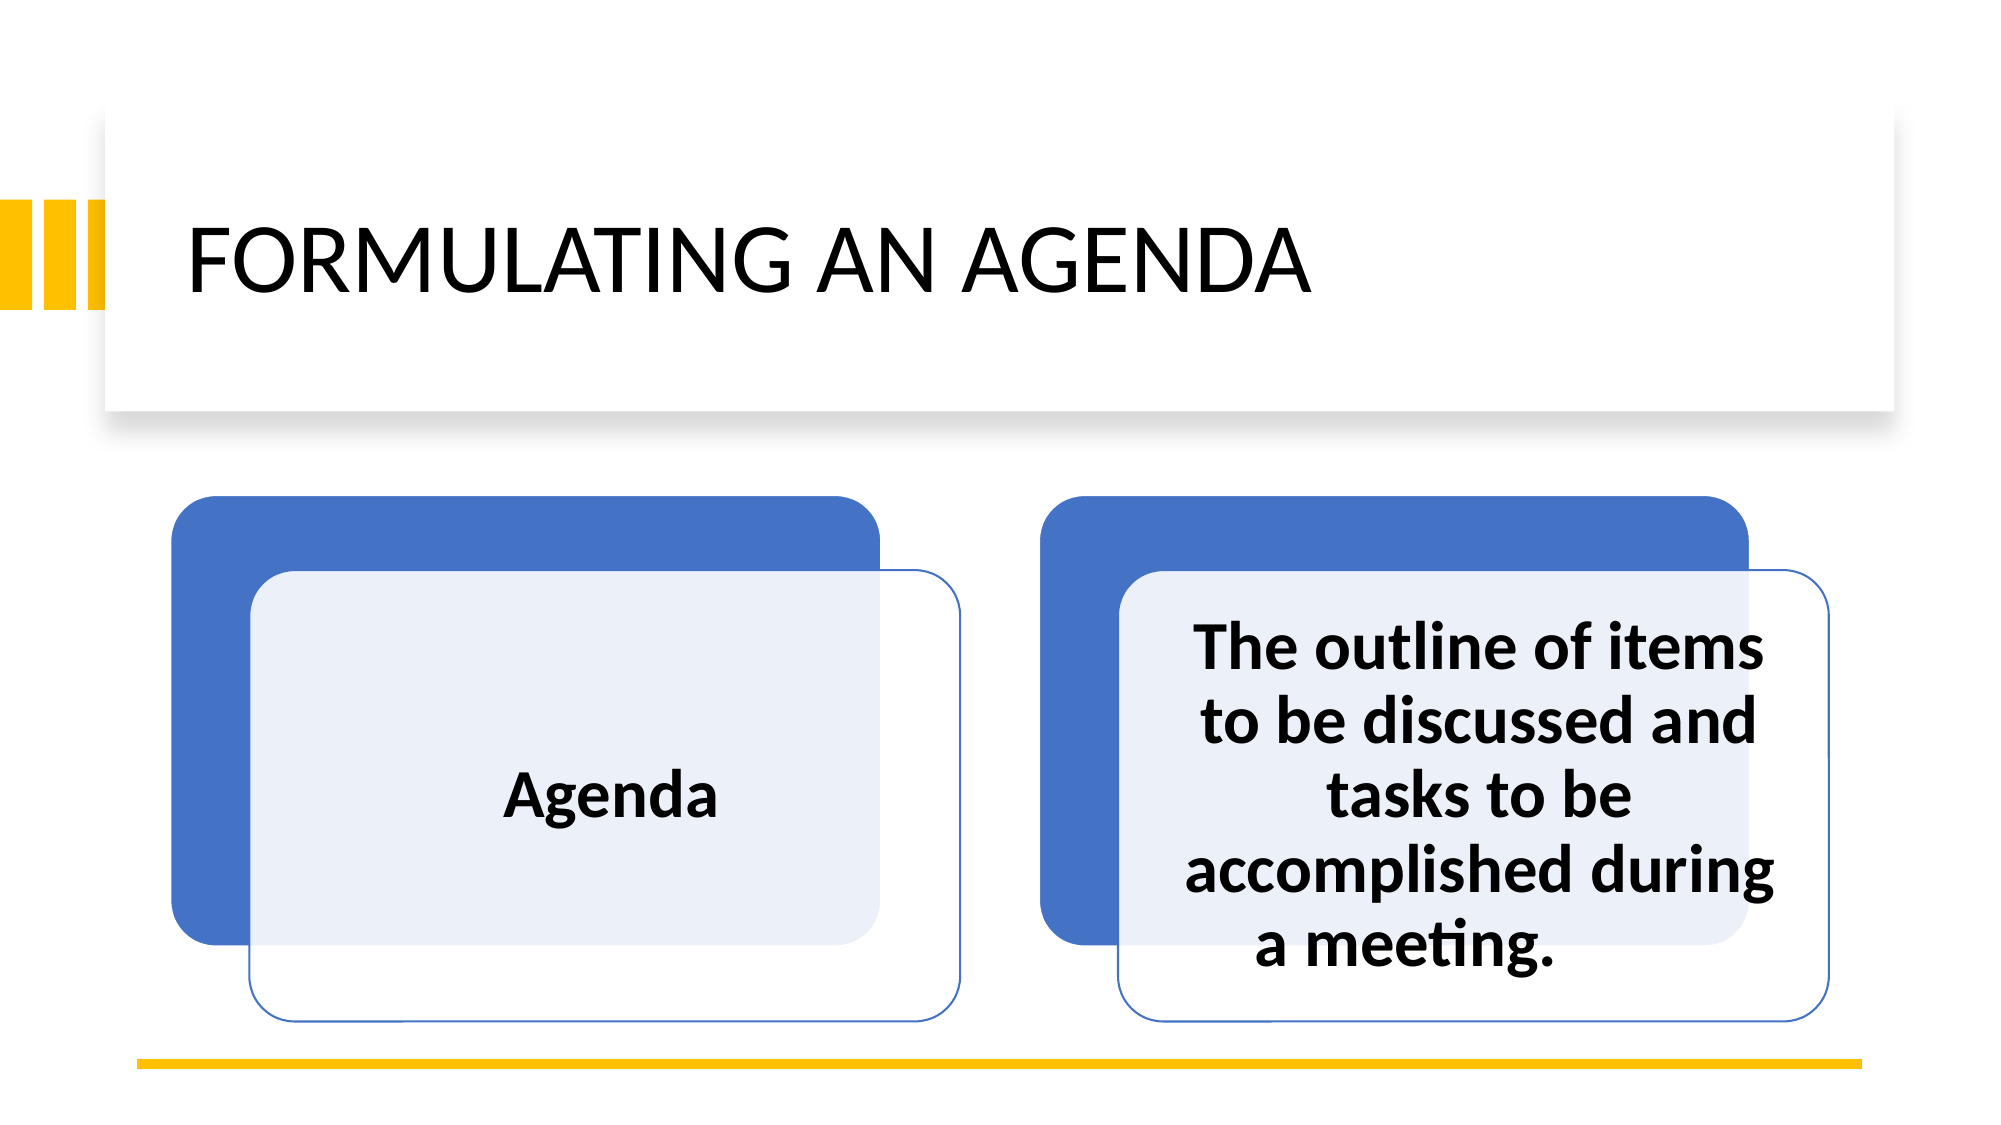

# FORMULATING AN AGENDA

Agenda
The outline of items to be discussed and tasks to be accomplished during a meeting.